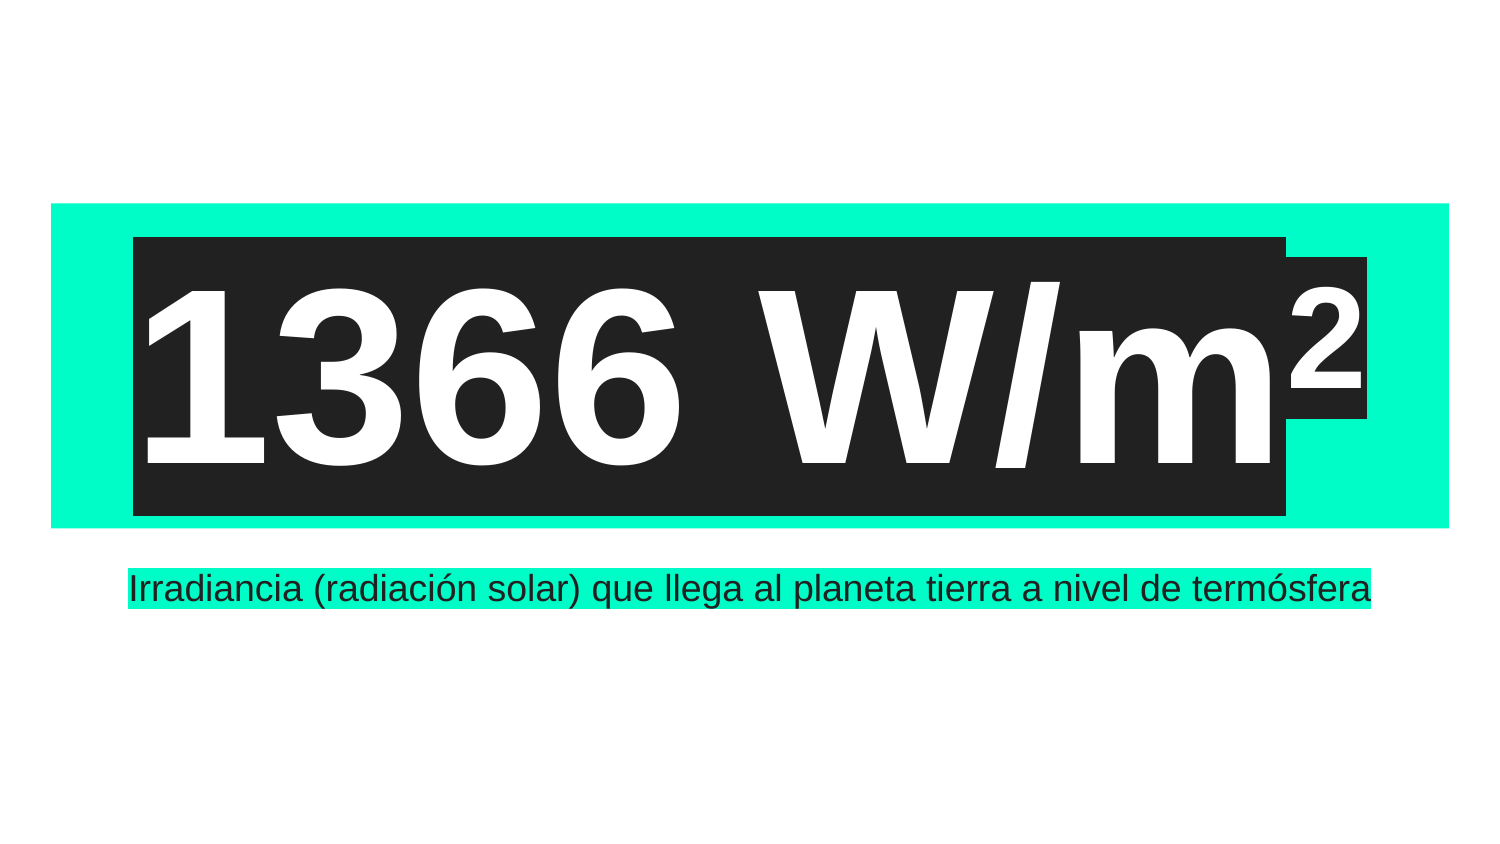

# 1366 W/m2
Irradiancia (radiación solar) que llega al planeta tierra a nivel de termósfera